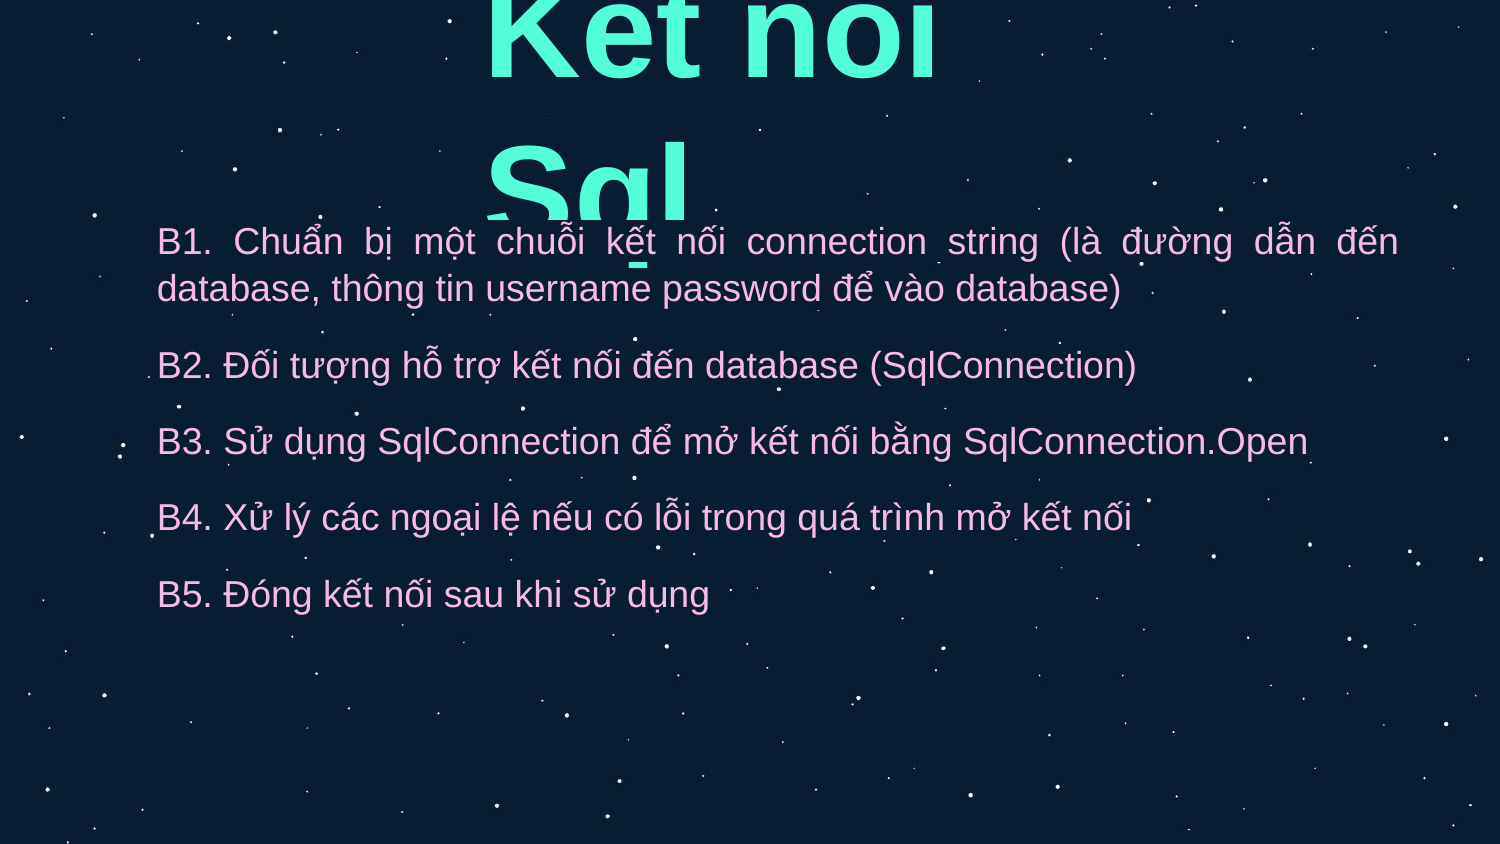

# Kết nối Sql
B1. Chuẩn bị một chuỗi kết nối connection string (là đường dẫn đến database, thông tin username password để vào database)
B2. Đối tượng hỗ trợ kết nối đến database (SqlConnection)
B3. Sử dụng SqlConnection để mở kết nối bằng SqlConnection.Open
B4. Xử lý các ngoại lệ nếu có lỗi trong quá trình mở kết nối
B5. Đóng kết nối sau khi sử dụng